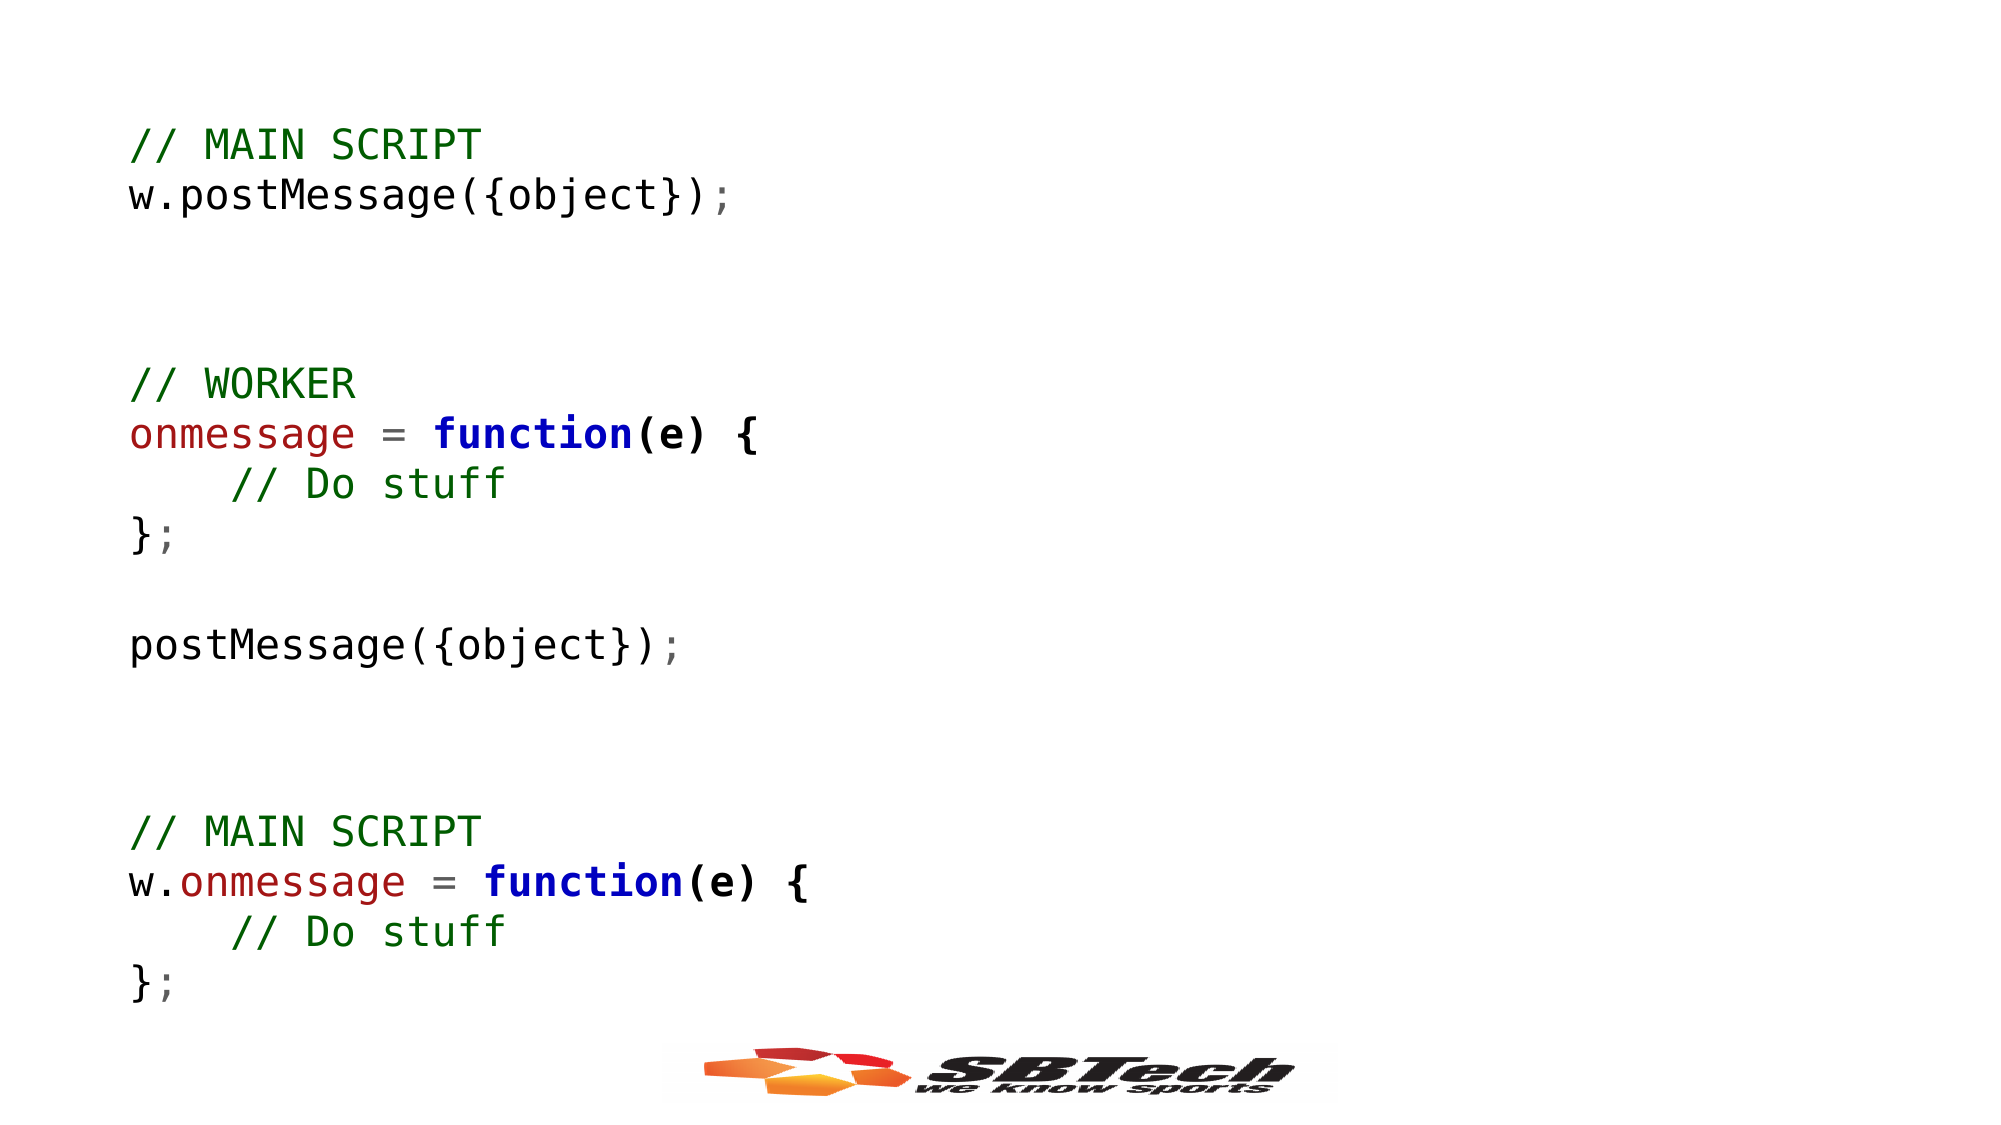

// MAIN SCRIPT
w.postMessage({object});
// WORKER
onmessage = function(e) {
    // Do stuff
};
postMessage({object});
// MAIN SCRIPT
w.onmessage = function(e) {
    // Do stuff
};